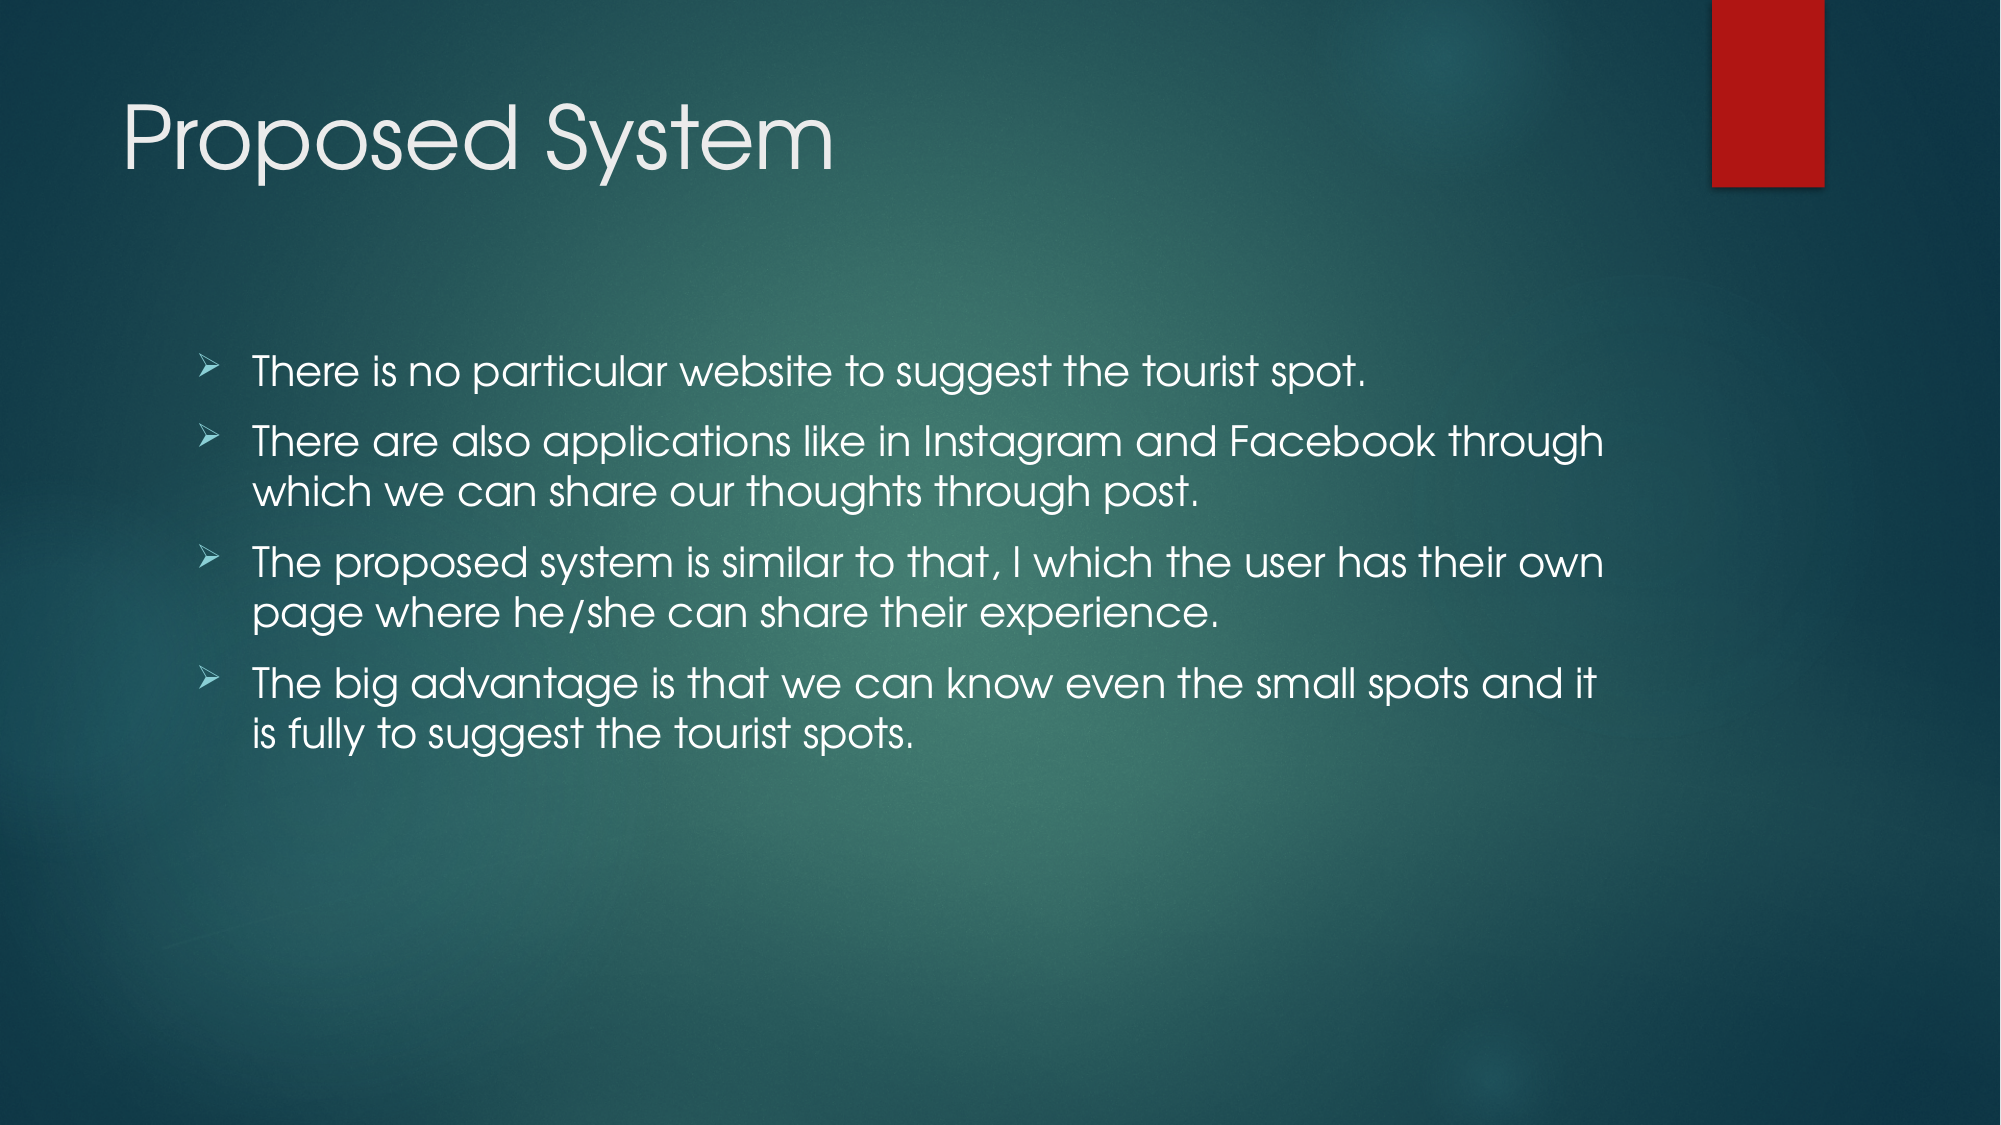

# Proposed System
There is no particular website to suggest the tourist spot.
There are also applications like in Instagram and Facebook through which we can share our thoughts through post.
The proposed system is similar to that, I which the user has their own page where he/she can share their experience.
The big advantage is that we can know even the small spots and it is fully to suggest the tourist spots.